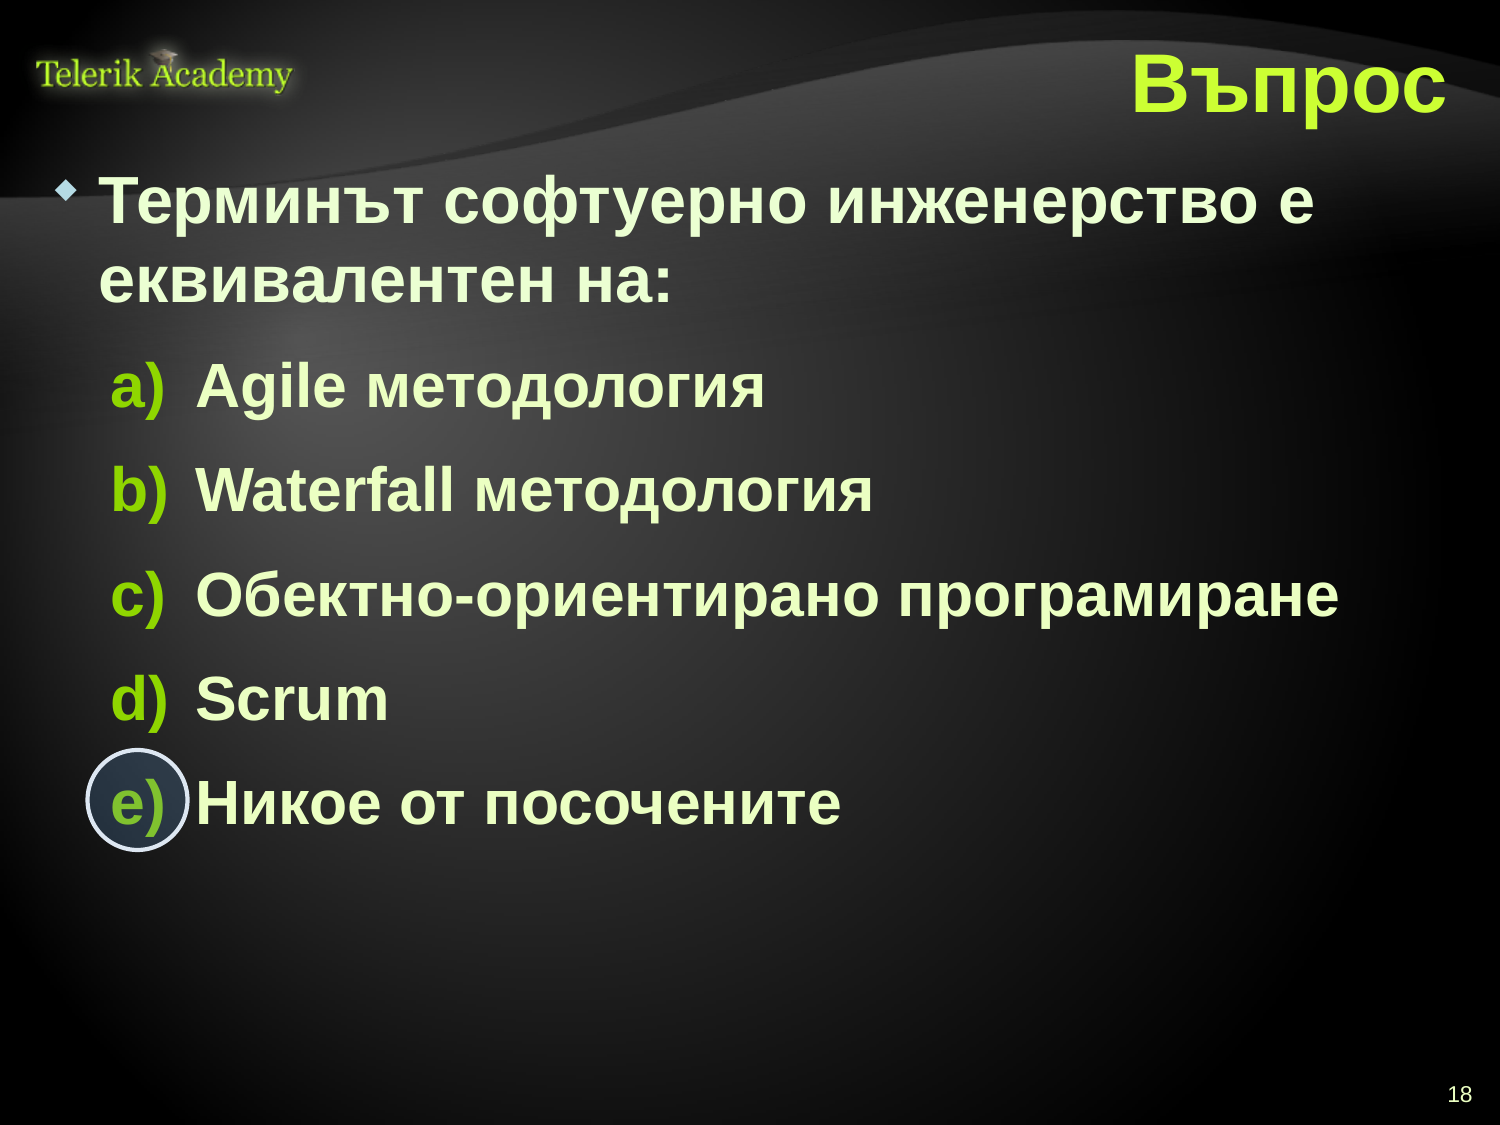

# Въпрос
Терминът софтуерно инженерство е еквивалентен на:
Agile методология
Waterfall методология
Обектно-ориентирано програмиране
Scrum
Никое от посочените

18